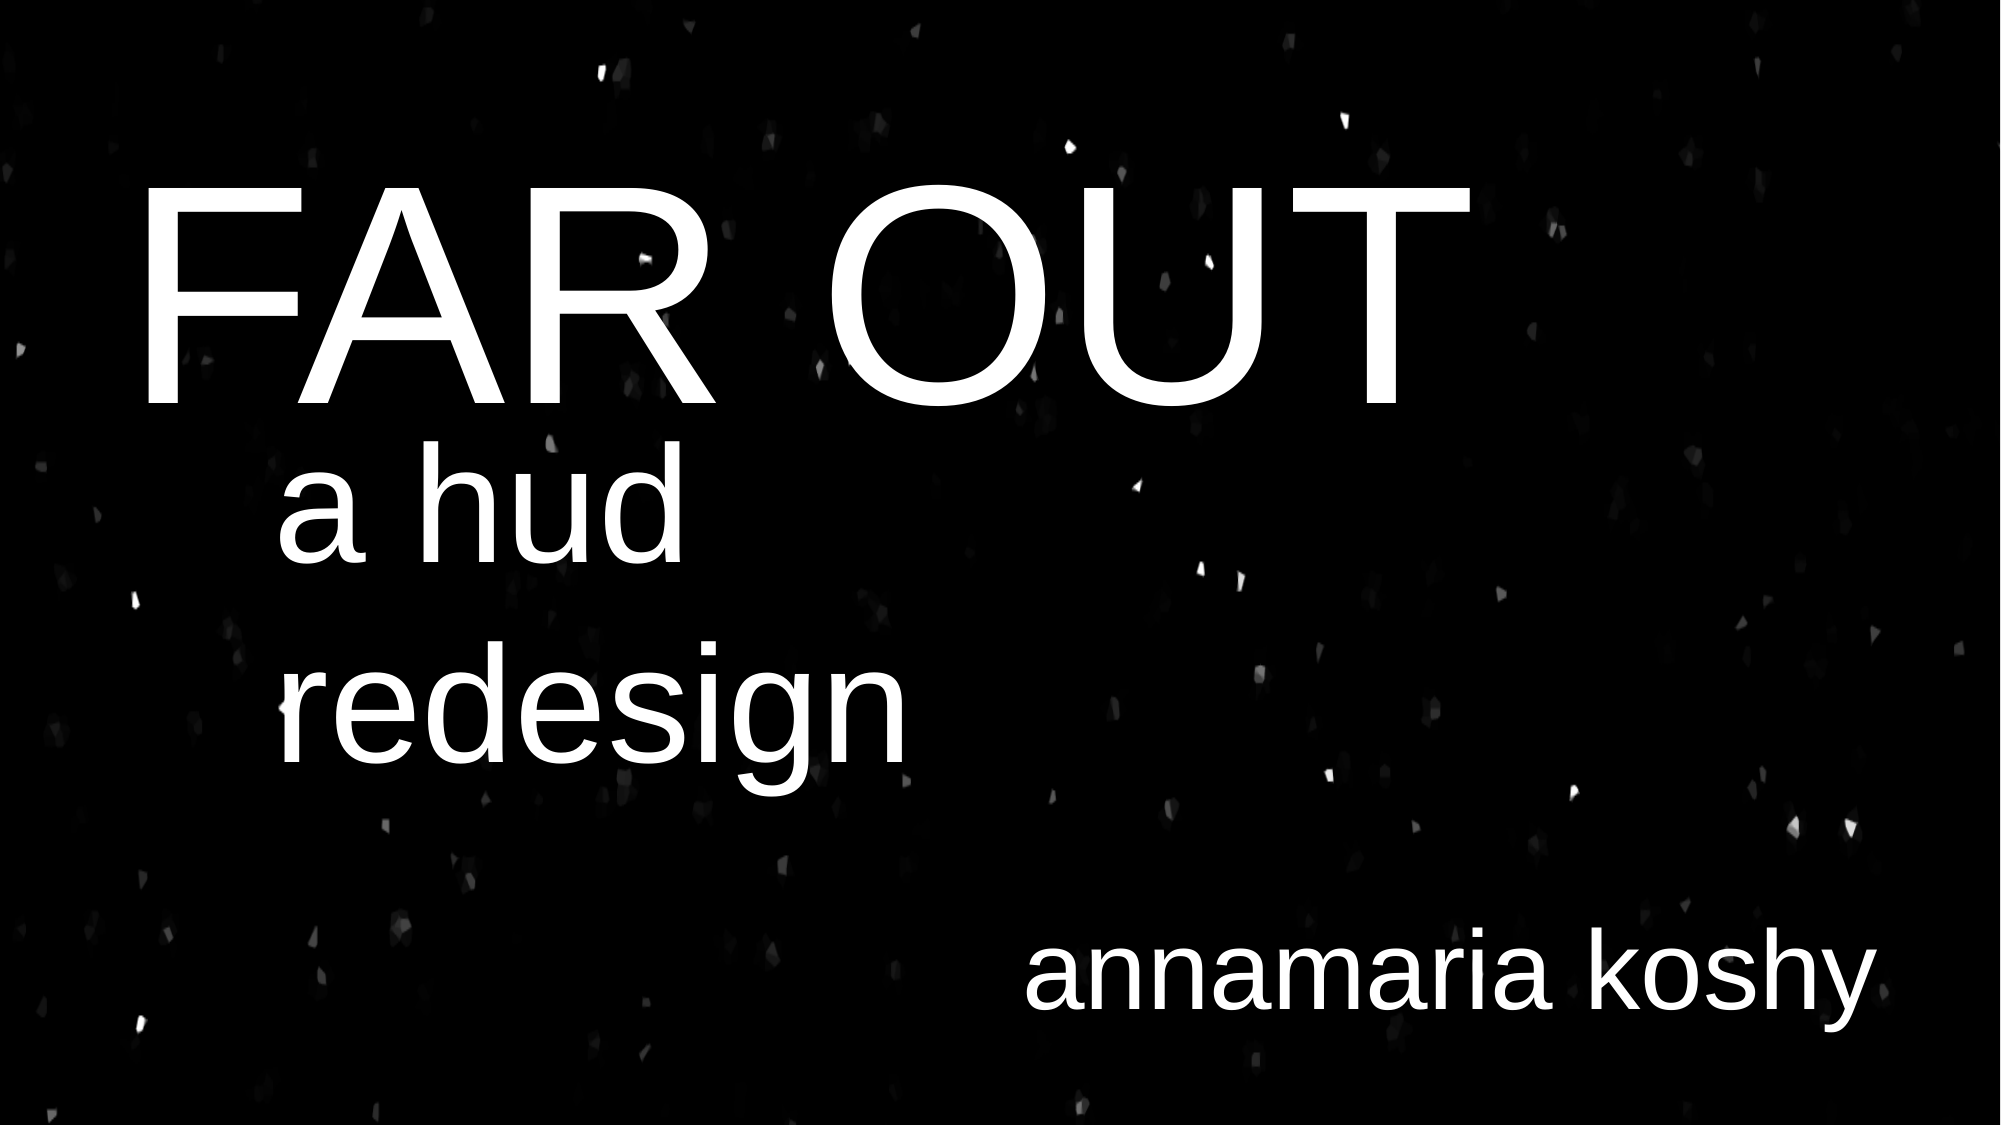

FAR OUT
a hud redesign
annamaria koshy